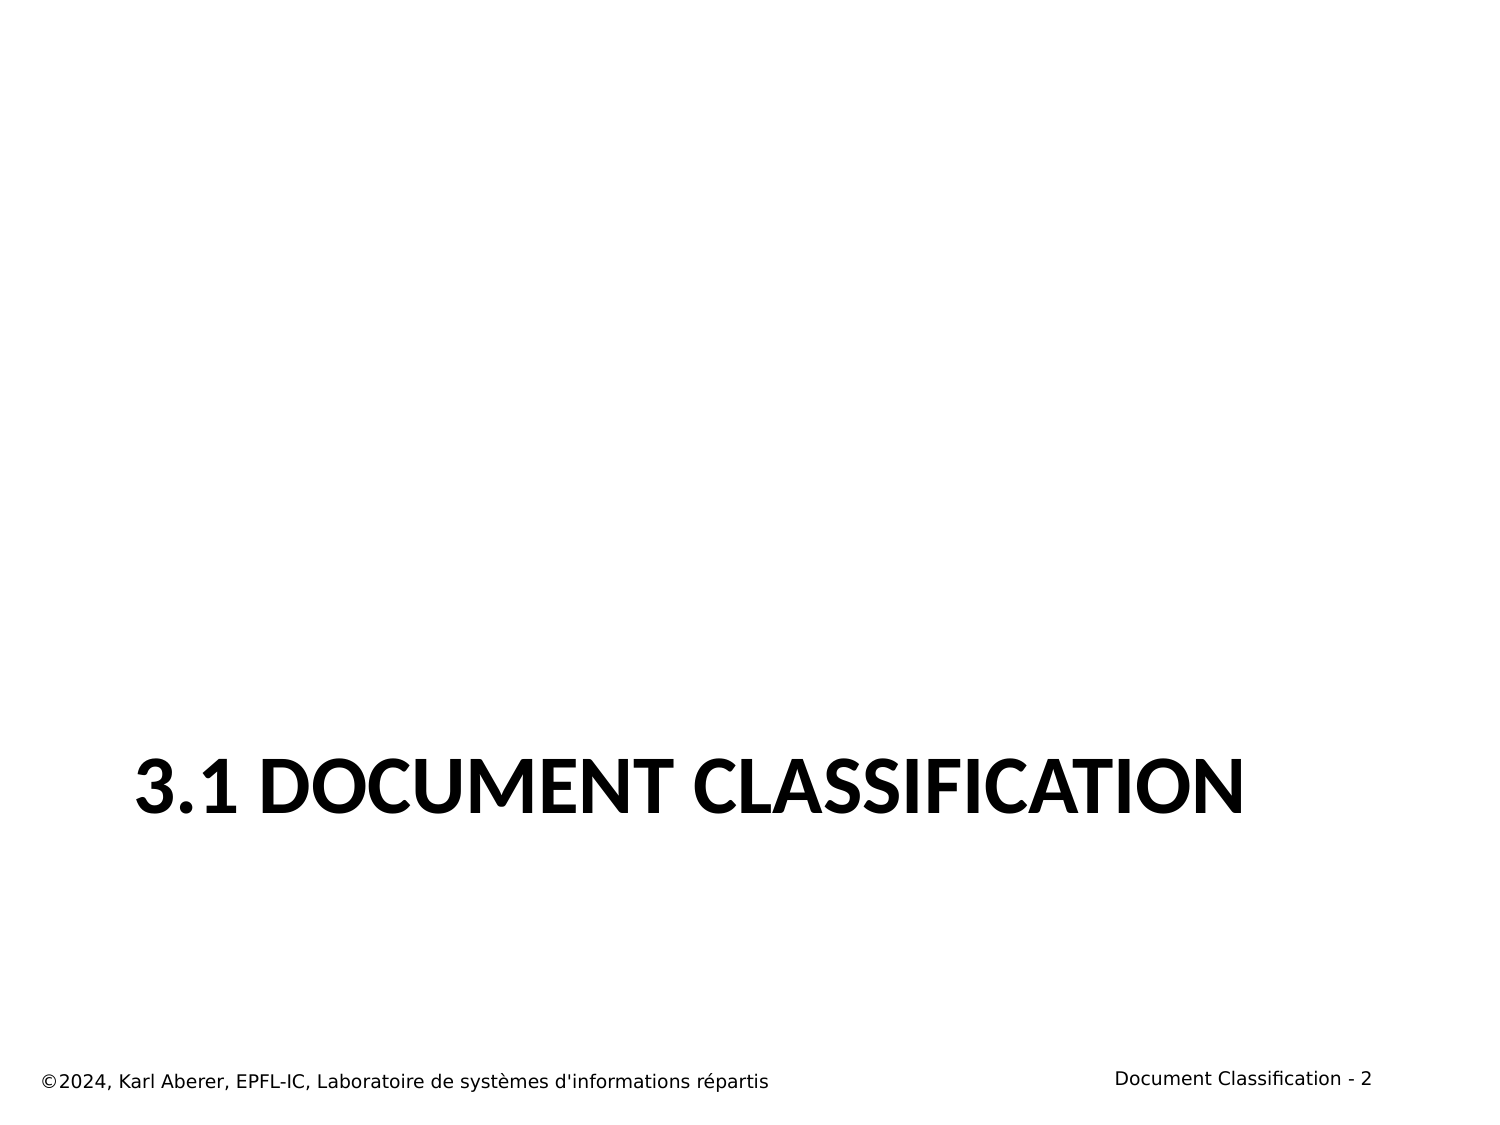

# 3.1 Document Classification
©2024, Karl Aberer, EPFL-IC, Laboratoire de systèmes d'informations répartis